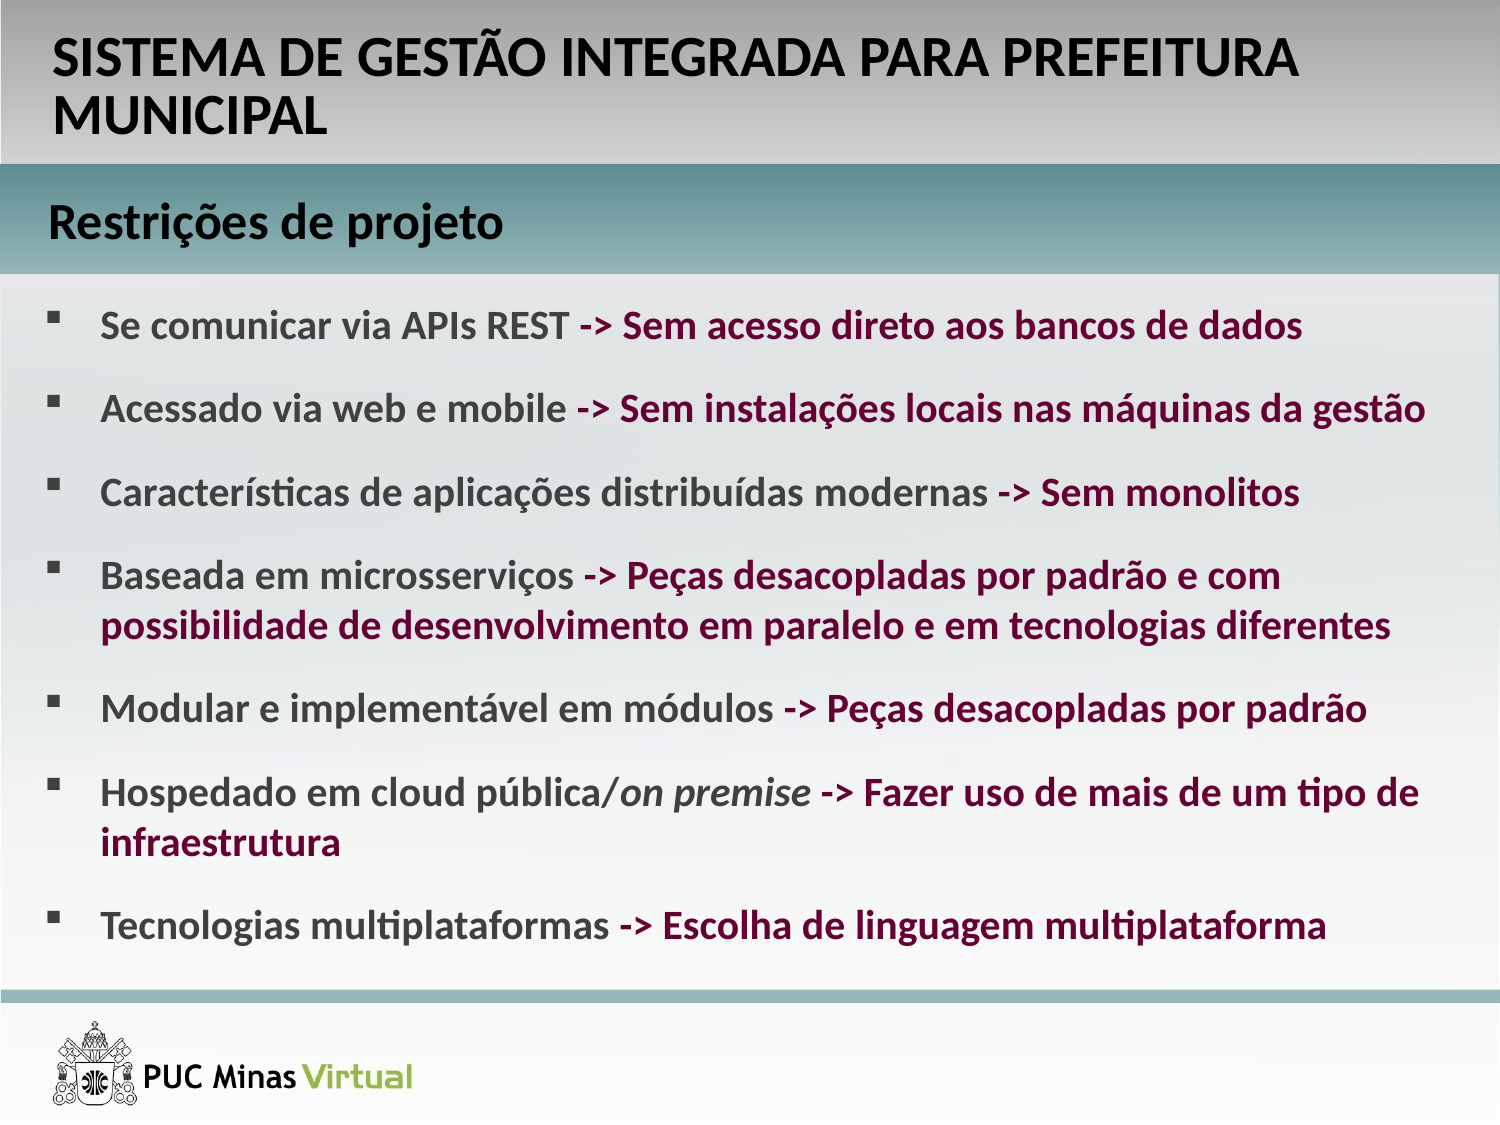

SISTEMA DE GESTÃO INTEGRADA PARA PREFEITURA MUNICIPAL

Restrições de projeto
Se comunicar via APIs REST -> Sem acesso direto aos bancos de dados
Acessado via web e mobile -> Sem instalações locais nas máquinas da gestão
Características de aplicações distribuídas modernas -> Sem monolitos
Baseada em microsserviços -> Peças desacopladas por padrão e com possibilidade de desenvolvimento em paralelo e em tecnologias diferentes
Modular e implementável em módulos -> Peças desacopladas por padrão
Hospedado em cloud pública/on premise -> Fazer uso de mais de um tipo de infraestrutura
Tecnologias multiplataformas -> Escolha de linguagem multiplataforma